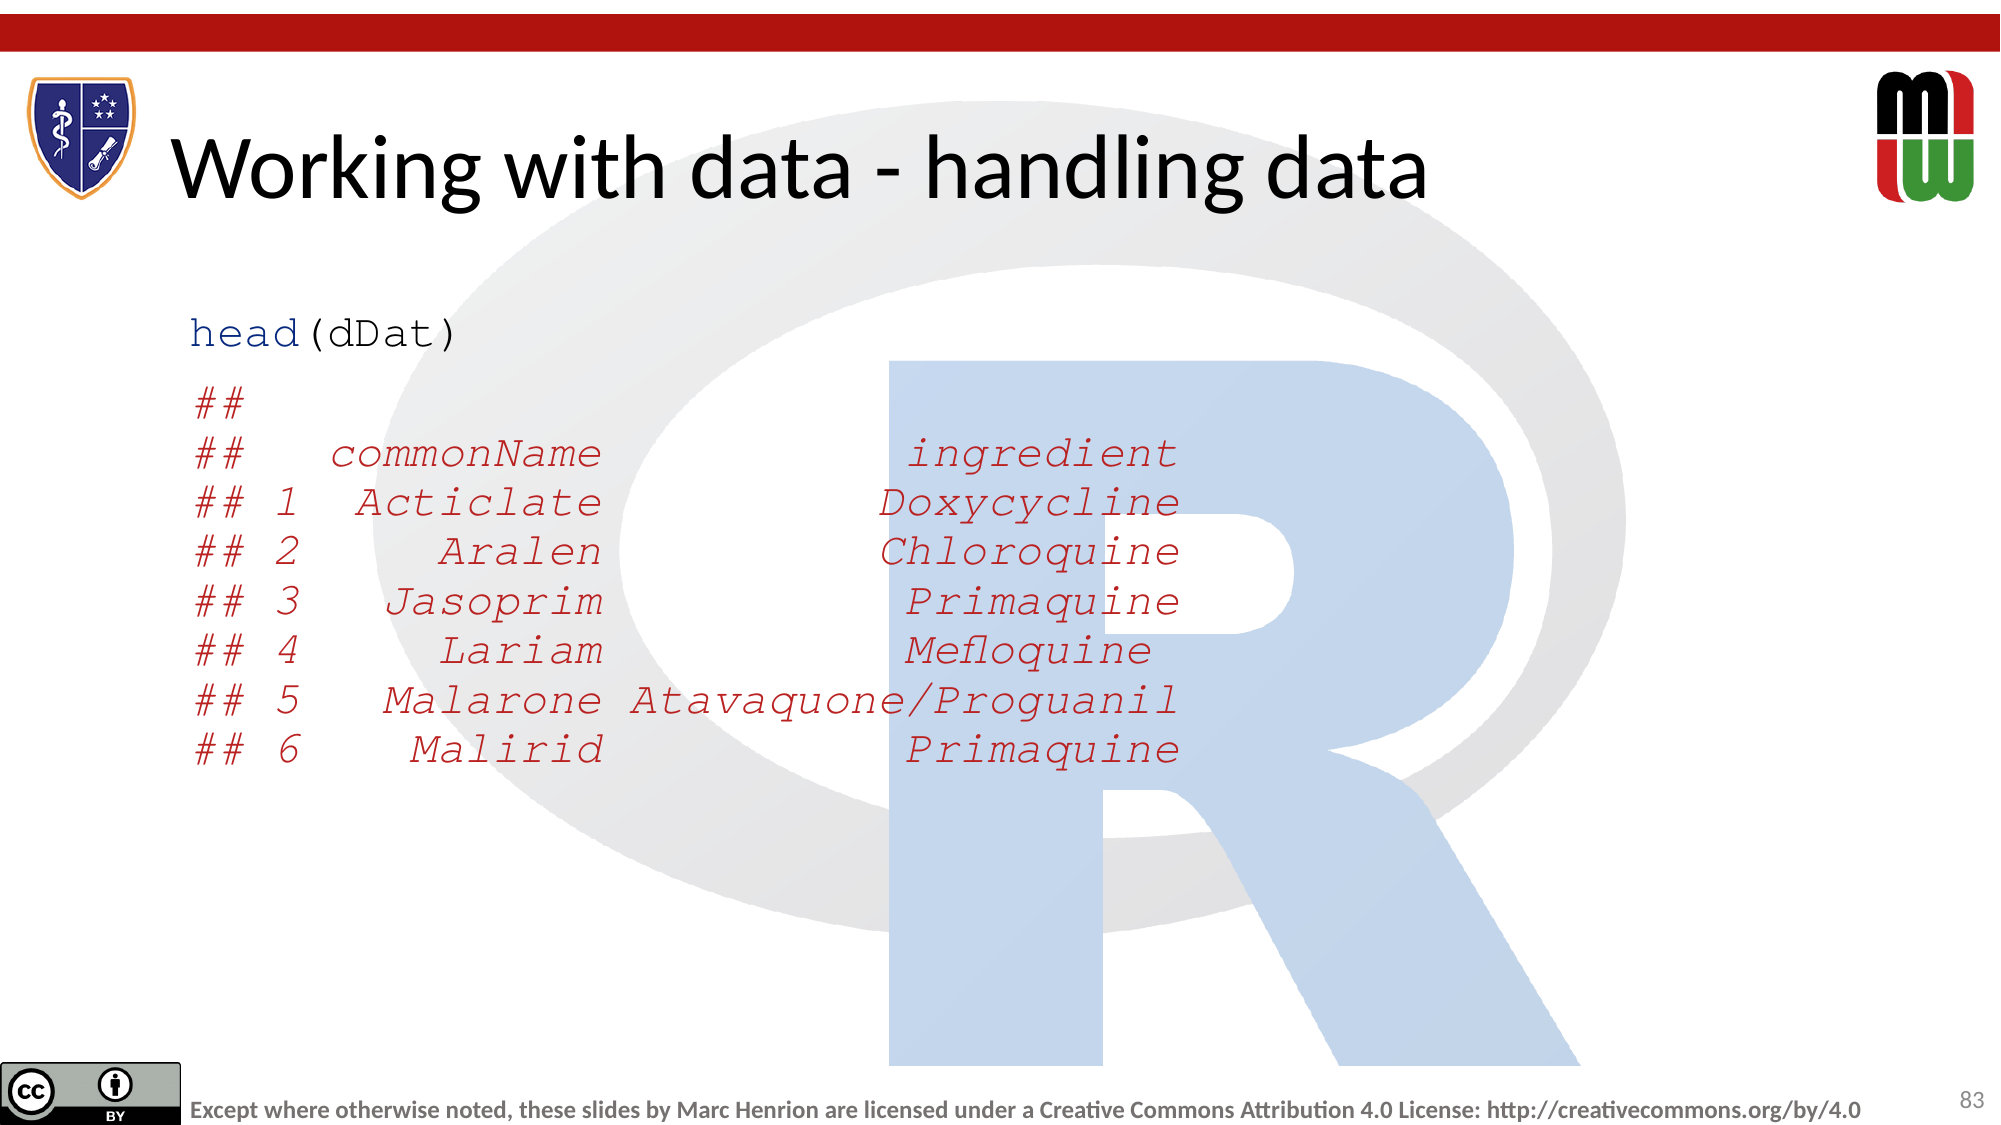

# Working with data - handling data
head(dDat)
##
##   commonName           ingredient
## 1  Acticlate          Doxycycline
## 2     Aralen          Chloroquine
## 3   Jasoprim           Primaquine
## 4     Lariam           Mefloquine
## 5   Malarone Atavaquone/Proguanil
## 6    Malirid           Primaquine
83